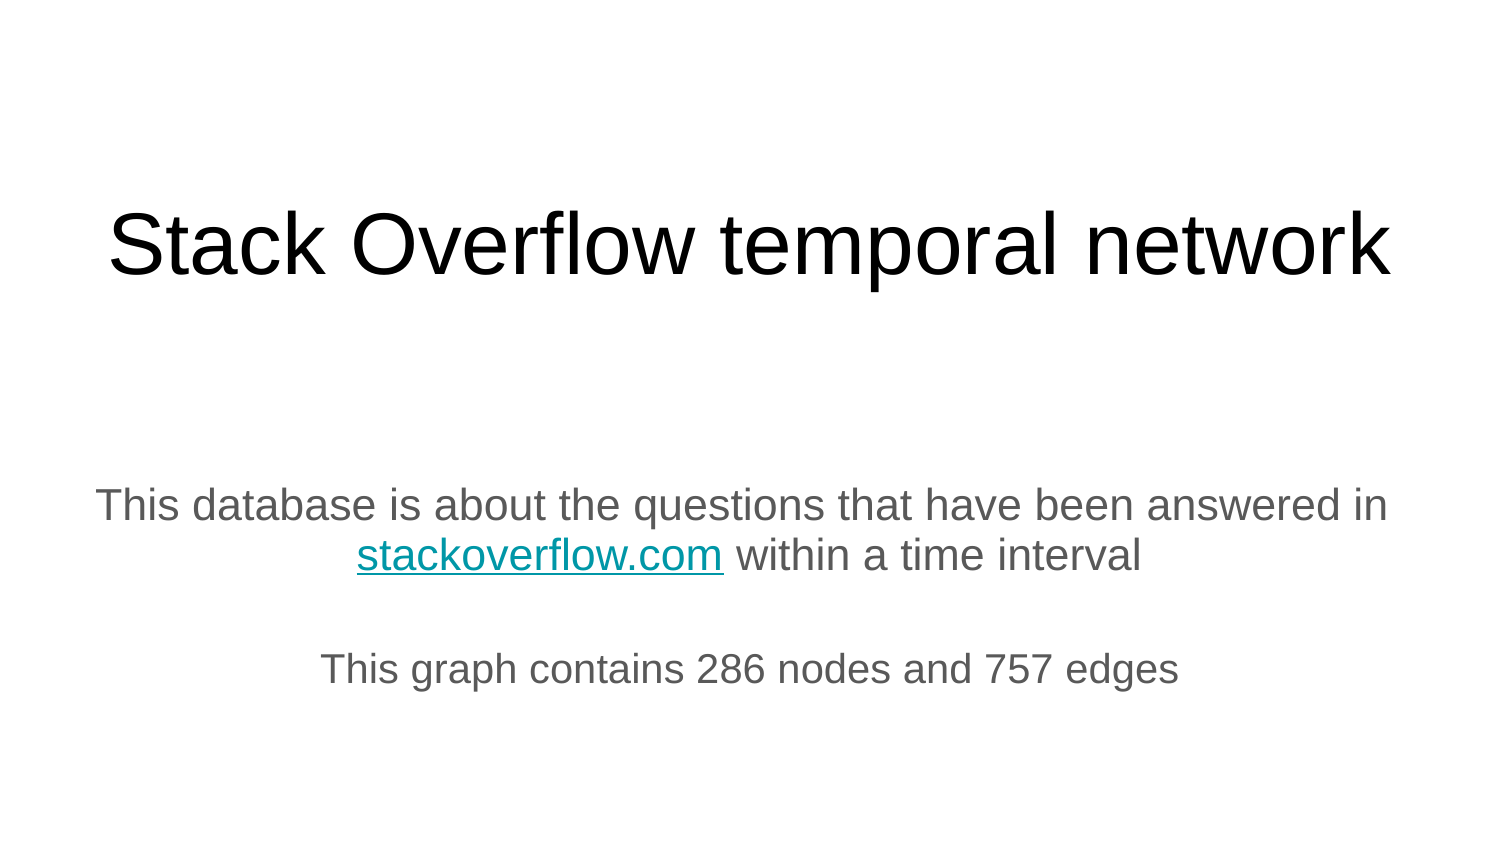

# Stack Overflow temporal network
This database is about the questions that have been answered in stackoverflow.com within a time interval
This graph contains 286 nodes and 757 edges